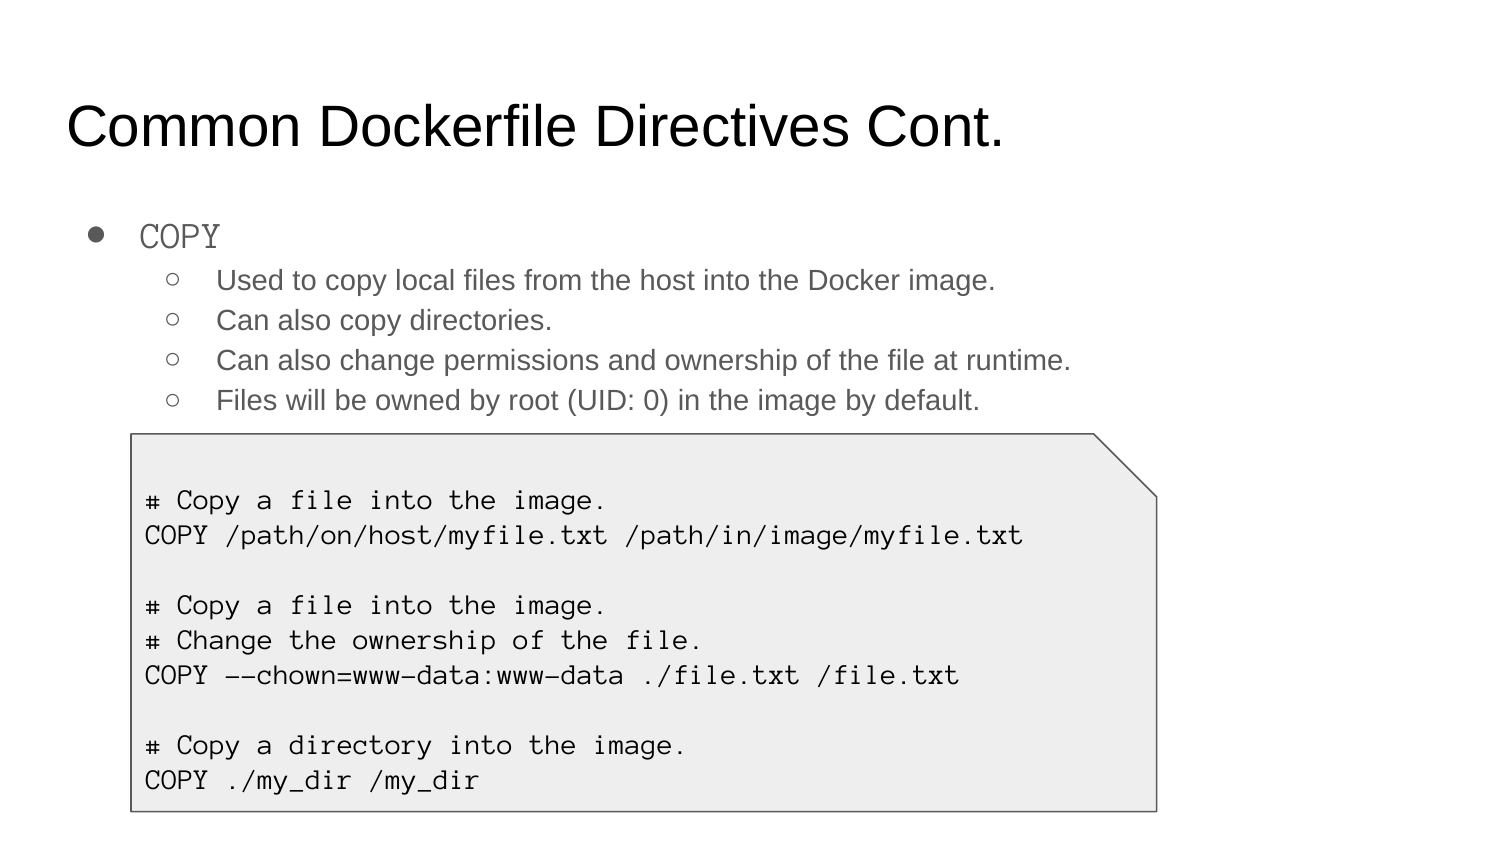

# Common Dockerfile Directives Cont.
COPY
Used to copy local files from the host into the Docker image.
Can also copy directories.
Can also change permissions and ownership of the file at runtime.
Files will be owned by root (UID: 0) in the image by default.

# Copy a file into the image.
COPY /path/on/host/myfile.txt /path/in/image/myfile.txt

# Copy a file into the image.
# Change the ownership of the file.
COPY --chown=www-data:www-data ./file.txt /file.txt

# Copy a directory into the image.
COPY ./my_dir /my_dir